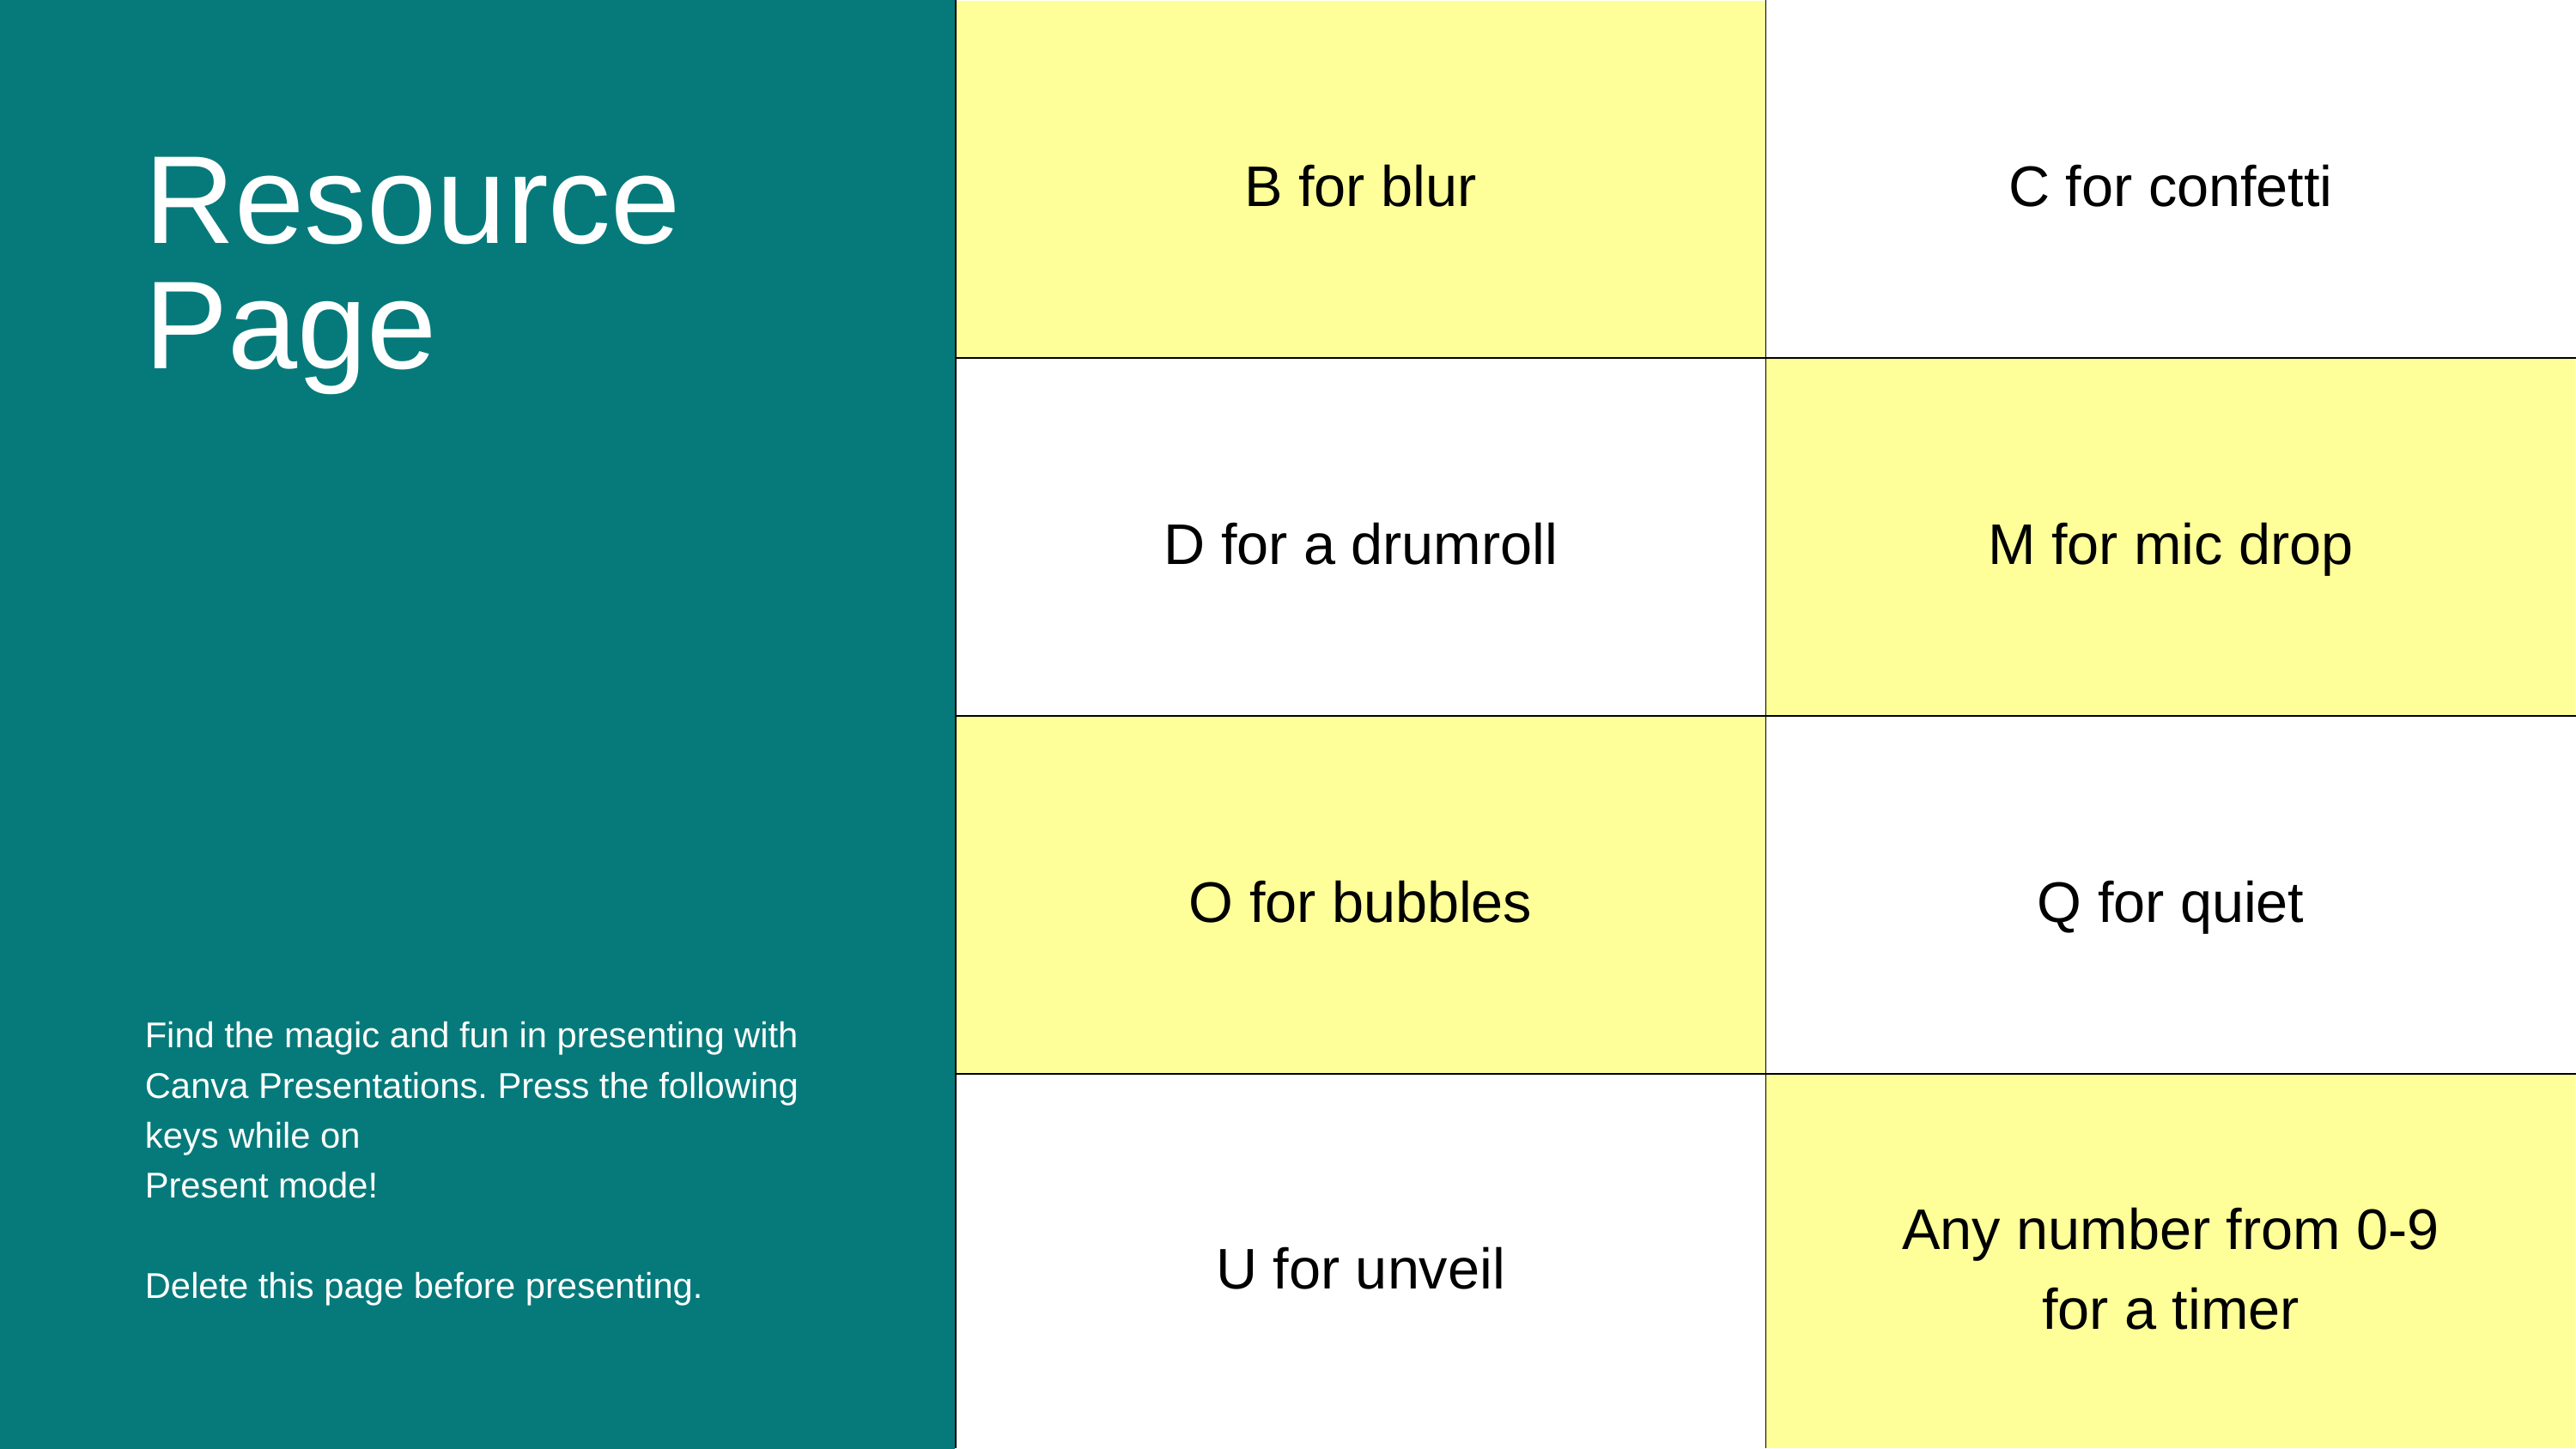

| B for blur | C for confetti |
| --- | --- |
| D for a drumroll | M for mic drop |
| O for bubbles | Q for quiet |
| U for unveil | Any number from 0-9 for a timer |
Resource
Page
Find the magic and fun in presenting with Canva Presentations. Press the following keys while on
Present mode!

Delete this page before presenting.